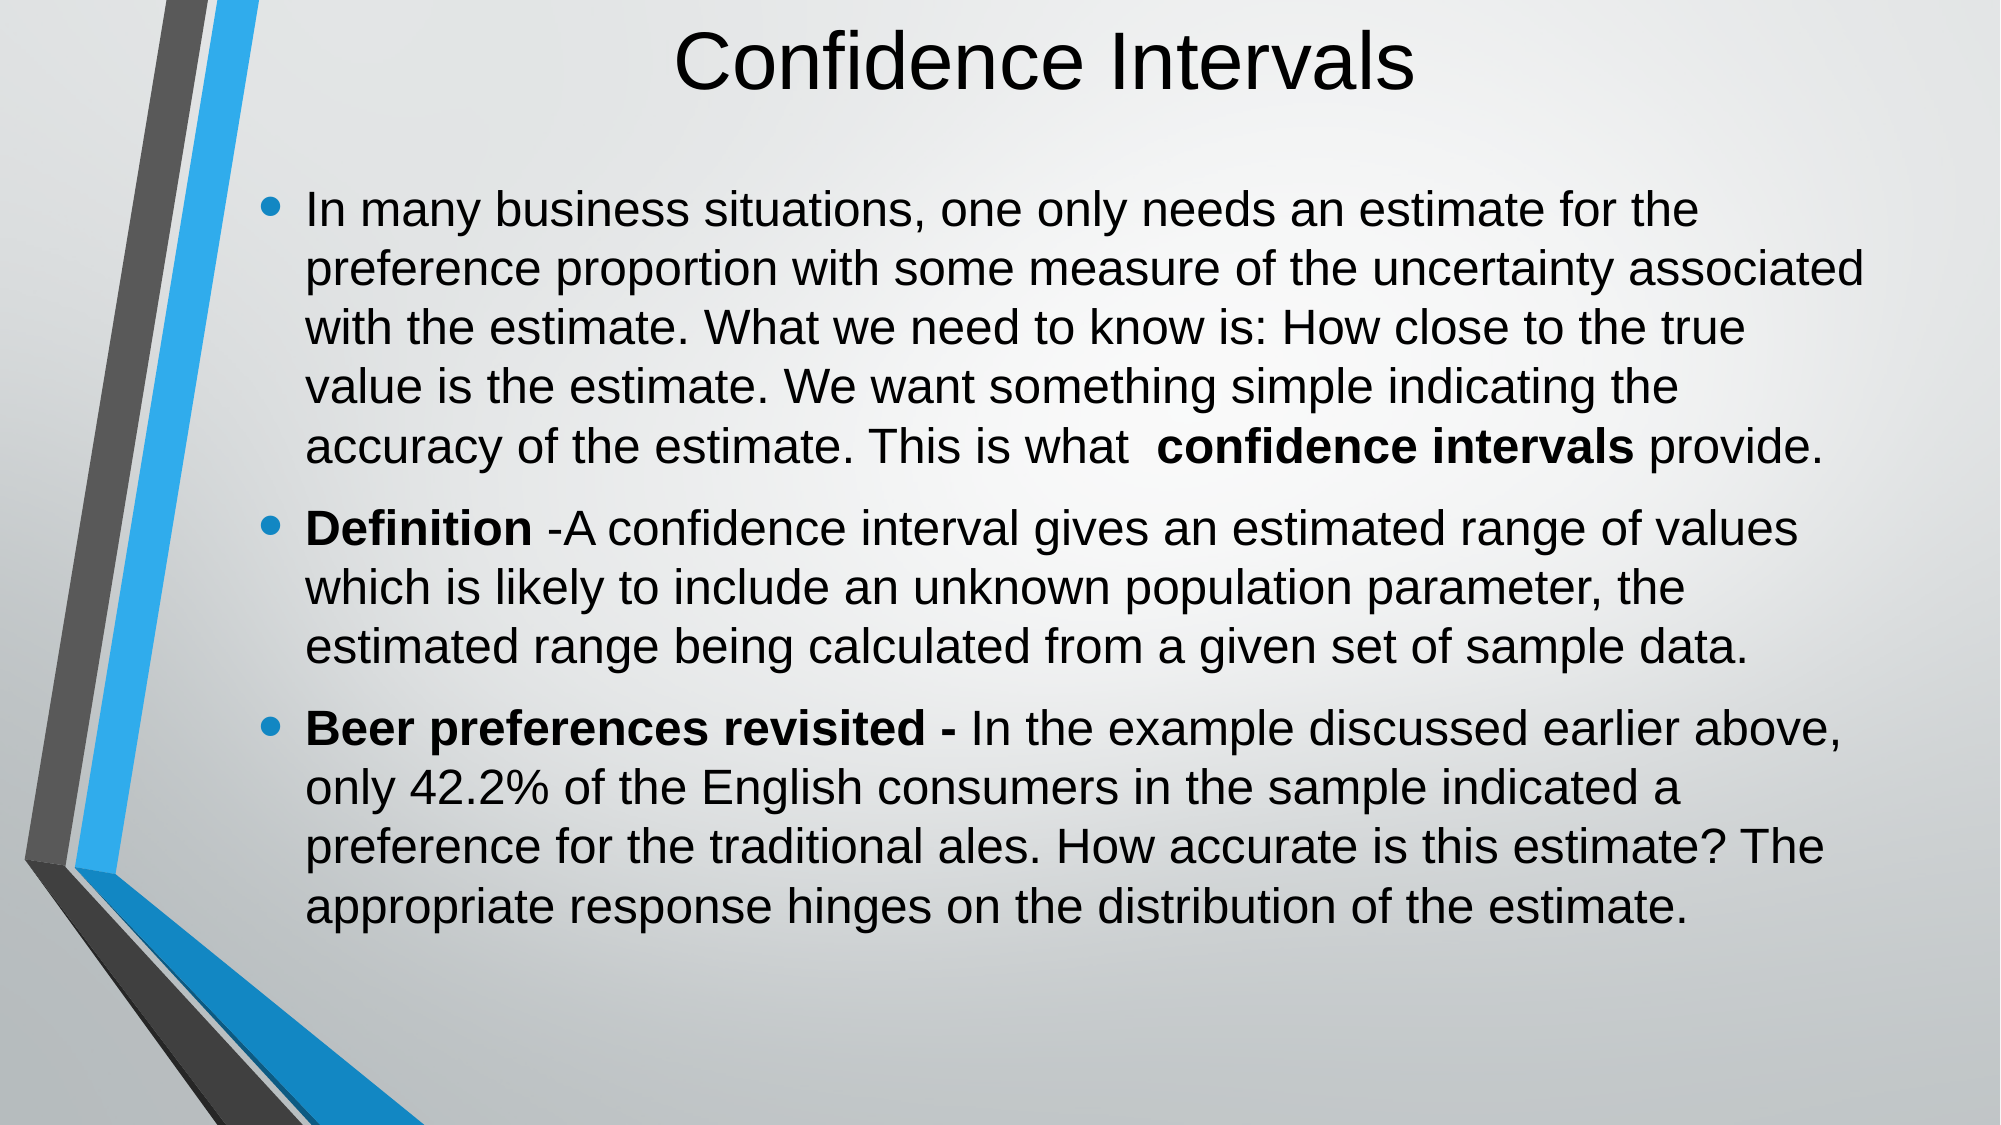

# Confidence Intervals
In many business situations, one only needs an estimate for the preference proportion with some measure of the uncertainty associated with the estimate. What we need to know is: How close to the true value is the estimate. We want something simple indicating the accuracy of the estimate. This is what  confidence intervals provide.
Definition -A confidence interval gives an estimated range of values which is likely to include an unknown population parameter, the estimated range being calculated from a given set of sample data.
Beer preferences revisited - In the example discussed earlier above, only 42.2% of the English consumers in the sample indicated a preference for the traditional ales. How accurate is this estimate? The appropriate response hinges on the distribution of the estimate.